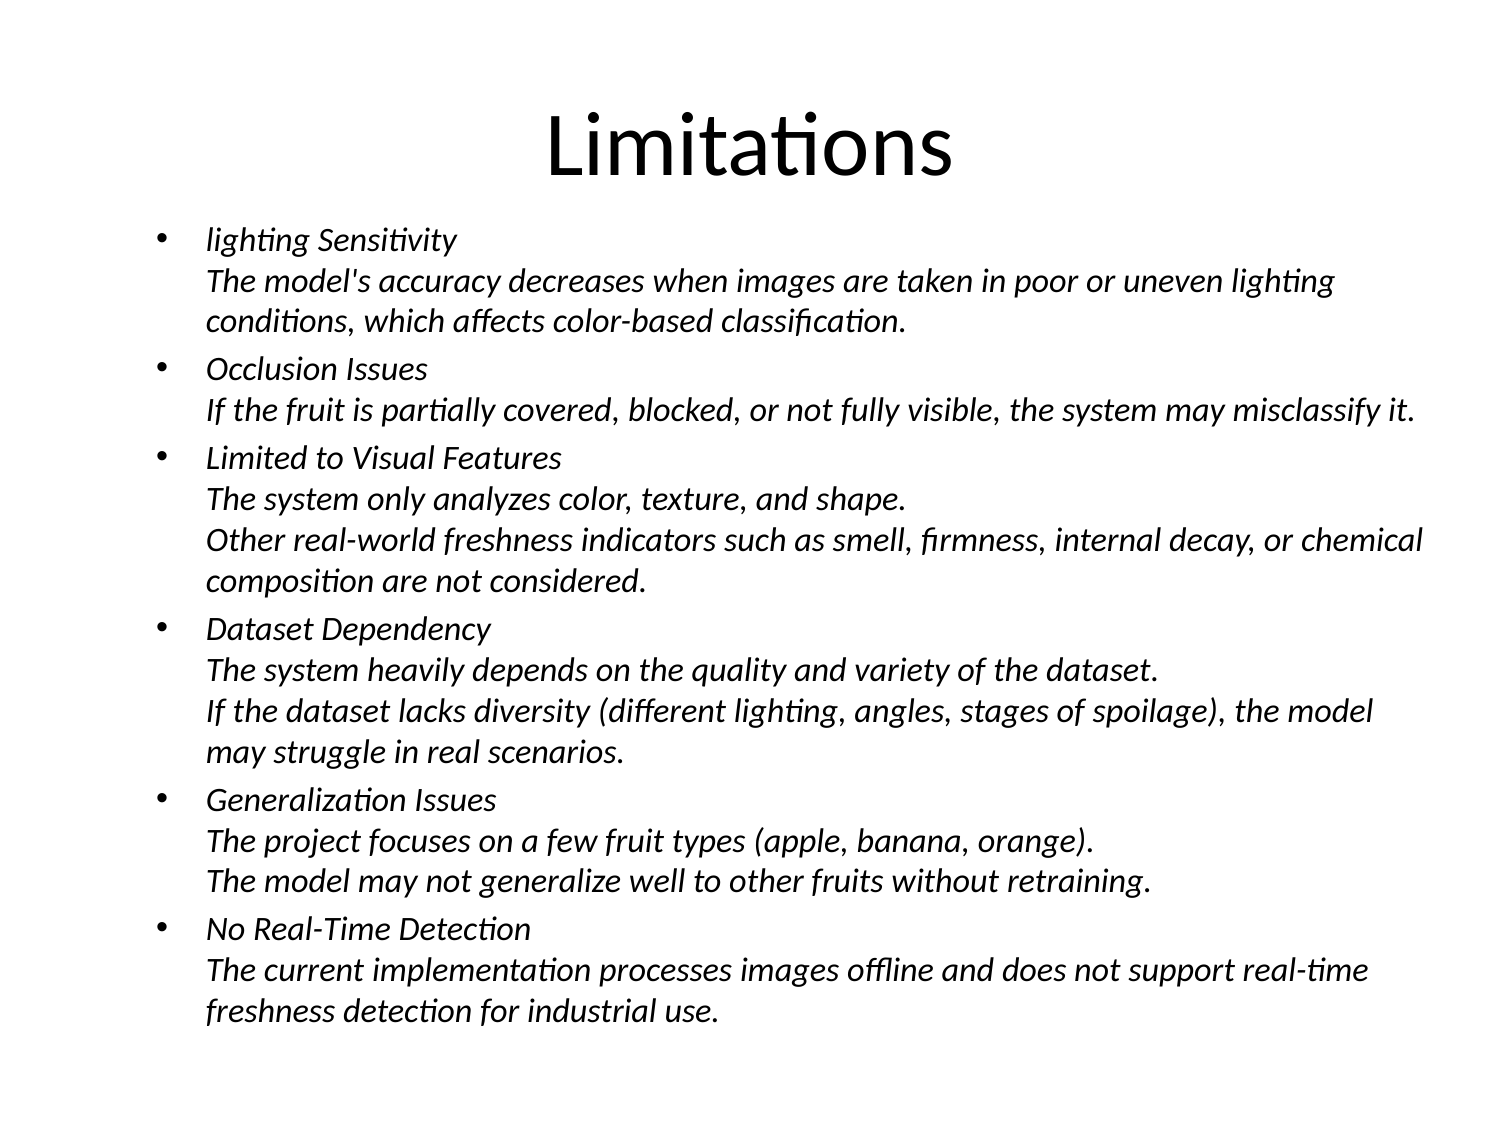

# Limitations
lighting Sensitivity
The model's accuracy decreases when images are taken in poor or uneven lighting conditions, which affects color-based classification.
Occlusion Issues
If the fruit is partially covered, blocked, or not fully visible, the system may misclassify it.
Limited to Visual Features
The system only analyzes color, texture, and shape.
Other real-world freshness indicators such as smell, firmness, internal decay, or chemical composition are not considered.
Dataset Dependency
The system heavily depends on the quality and variety of the dataset.
If the dataset lacks diversity (different lighting, angles, stages of spoilage), the model may struggle in real scenarios.
Generalization Issues
The project focuses on a few fruit types (apple, banana, orange).
The model may not generalize well to other fruits without retraining.
No Real-Time Detection
The current implementation processes images offline and does not support real-time freshness detection for industrial use.